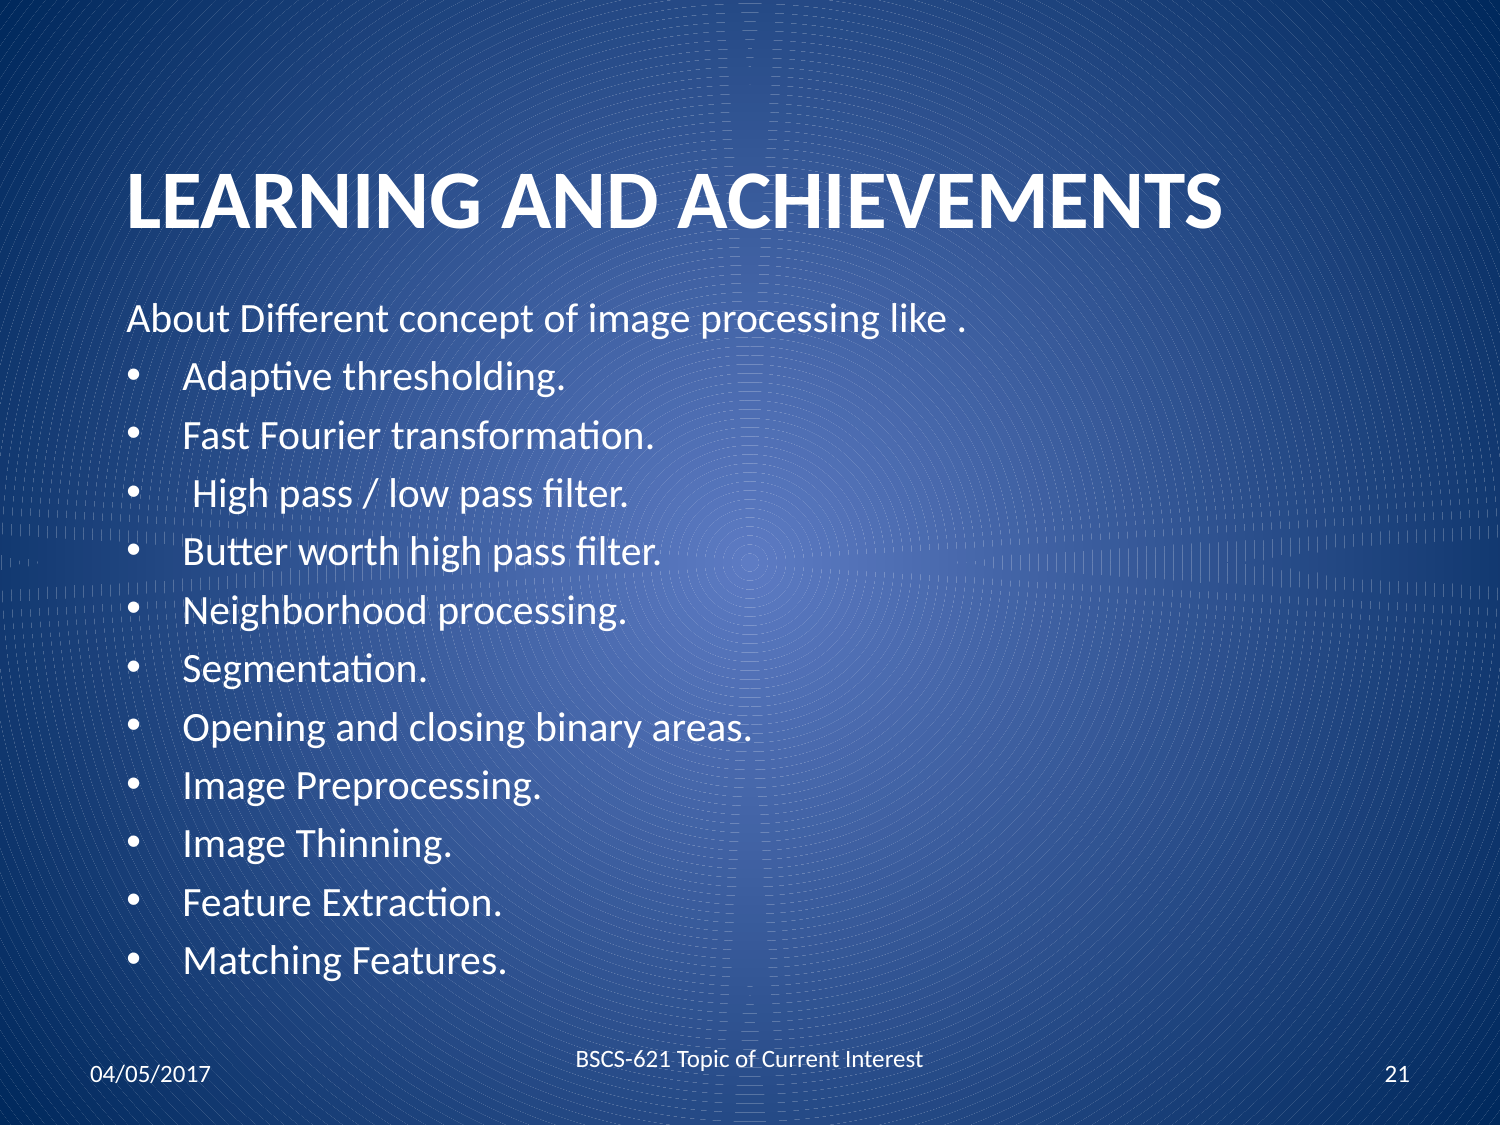

# Learning and Achievements
About Different concept of image processing like .
Adaptive thresholding.
Fast Fourier transformation.
 High pass / low pass filter.
Butter worth high pass filter.
Neighborhood processing.
Segmentation.
Opening and closing binary areas.
Image Preprocessing.
Image Thinning.
Feature Extraction.
Matching Features.

04/05/2017
BSCS-621 Topic of Current Interest

21